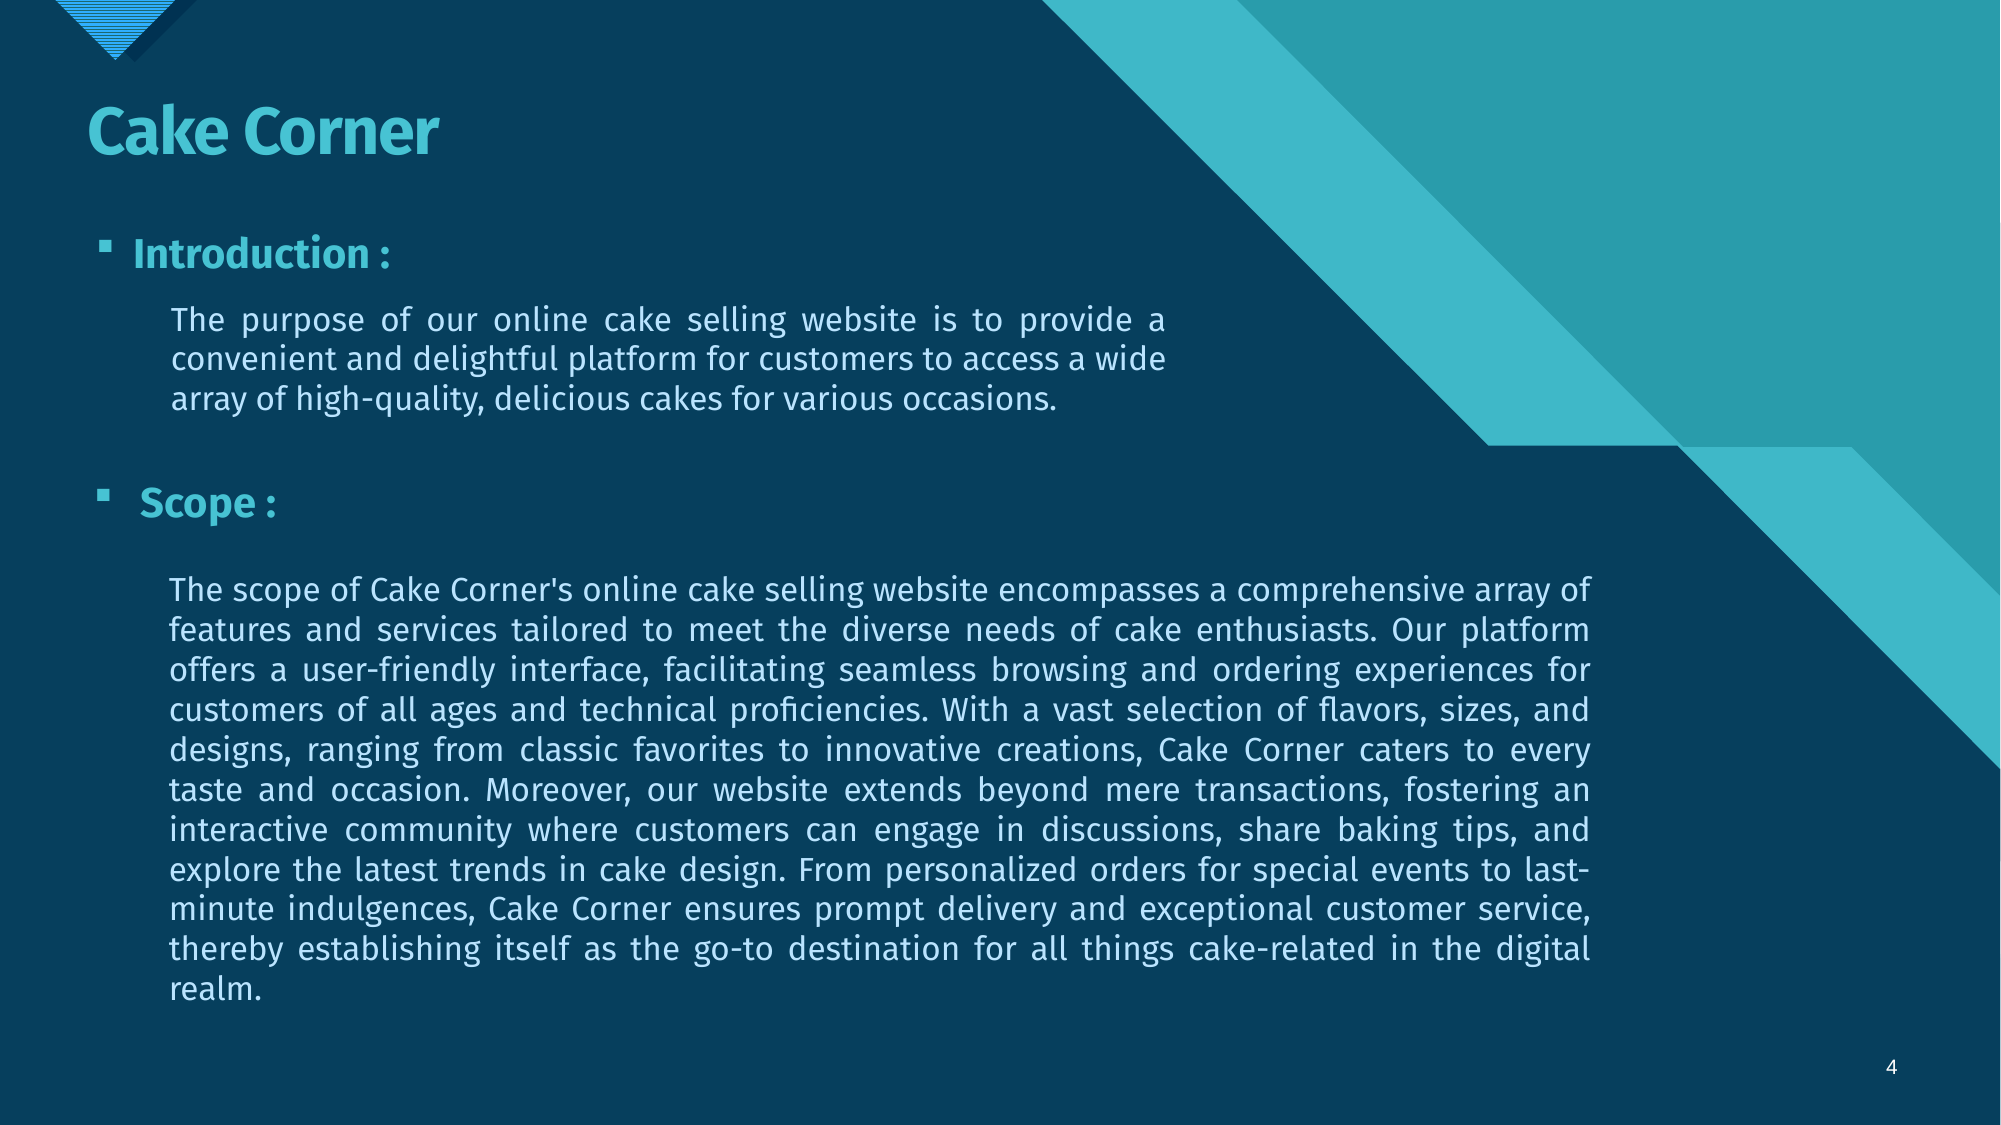

# Cake Corner
Introduction :
The purpose of our online cake selling website is to provide a convenient and delightful platform for customers to access a wide array of high-quality, delicious cakes for various occasions.

Scope :

The scope of Cake Corner's online cake selling website encompasses a comprehensive array of features and services tailored to meet the diverse needs of cake enthusiasts. Our platform offers a user-friendly interface, facilitating seamless browsing and ordering experiences for customers of all ages and technical proficiencies. With a vast selection of flavors, sizes, and designs, ranging from classic favorites to innovative creations, Cake Corner caters to every taste and occasion. Moreover, our website extends beyond mere transactions, fostering an interactive community where customers can engage in discussions, share baking tips, and explore the latest trends in cake design. From personalized orders for special events to last-minute indulgences, Cake Corner ensures prompt delivery and exceptional customer service, thereby establishing itself as the go-to destination for all things cake-related in the digital realm.

4